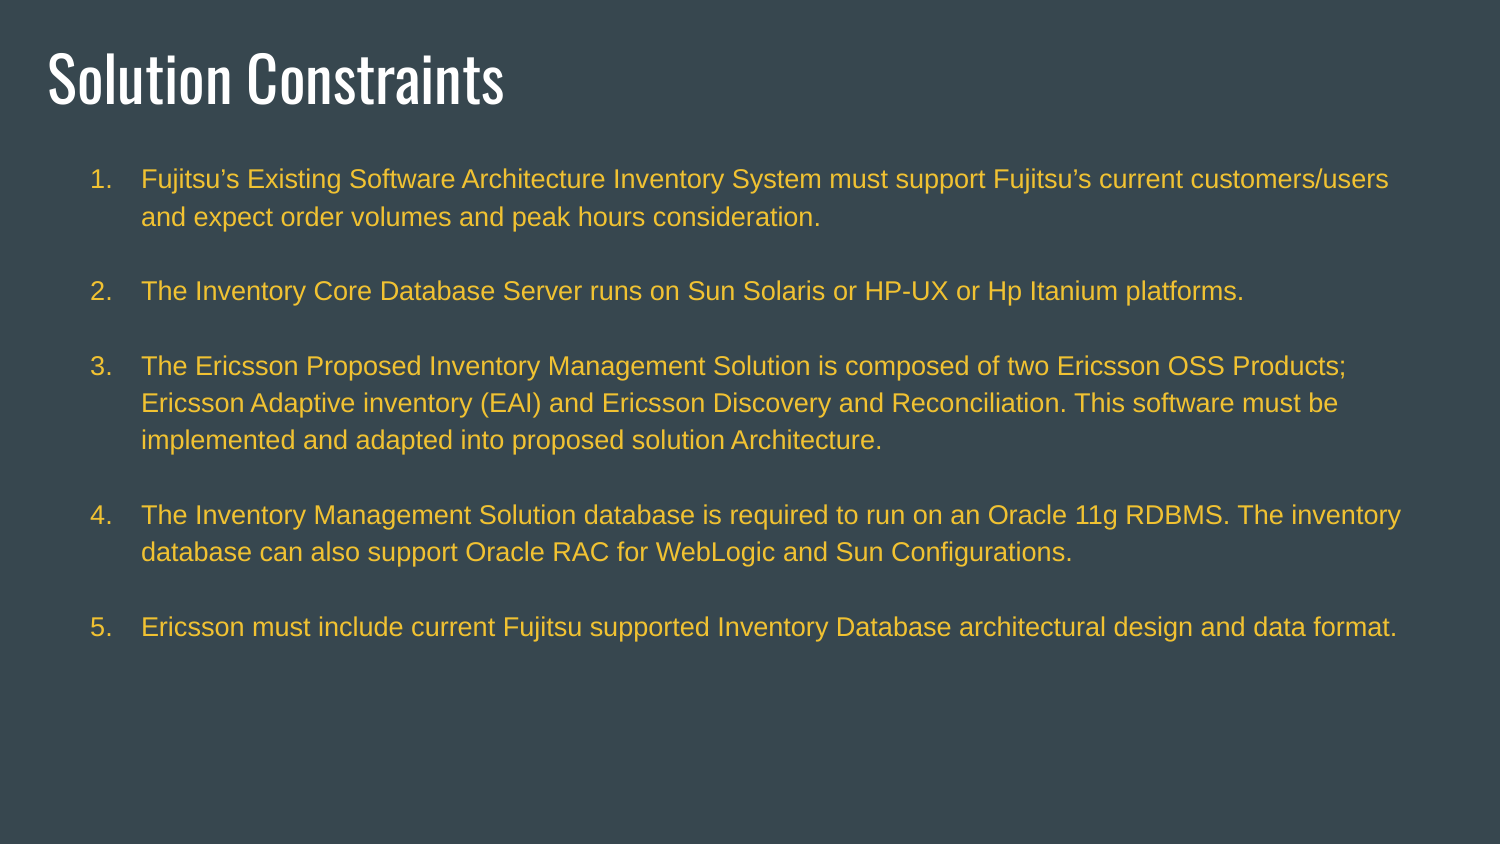

# Solution Constraints
Fujitsu’s Existing Software Architecture Inventory System must support Fujitsu’s current customers/users and expect order volumes and peak hours consideration.

The Inventory Core Database Server runs on Sun Solaris or HP-UX or Hp Itanium platforms.

The Ericsson Proposed Inventory Management Solution is composed of two Ericsson OSS Products; Ericsson Adaptive inventory (EAI) and Ericsson Discovery and Reconciliation. This software must be implemented and adapted into proposed solution Architecture.

The Inventory Management Solution database is required to run on an Oracle 11g RDBMS. The inventory database can also support Oracle RAC for WebLogic and Sun Configurations.

Ericsson must include current Fujitsu supported Inventory Database architectural design and data format.